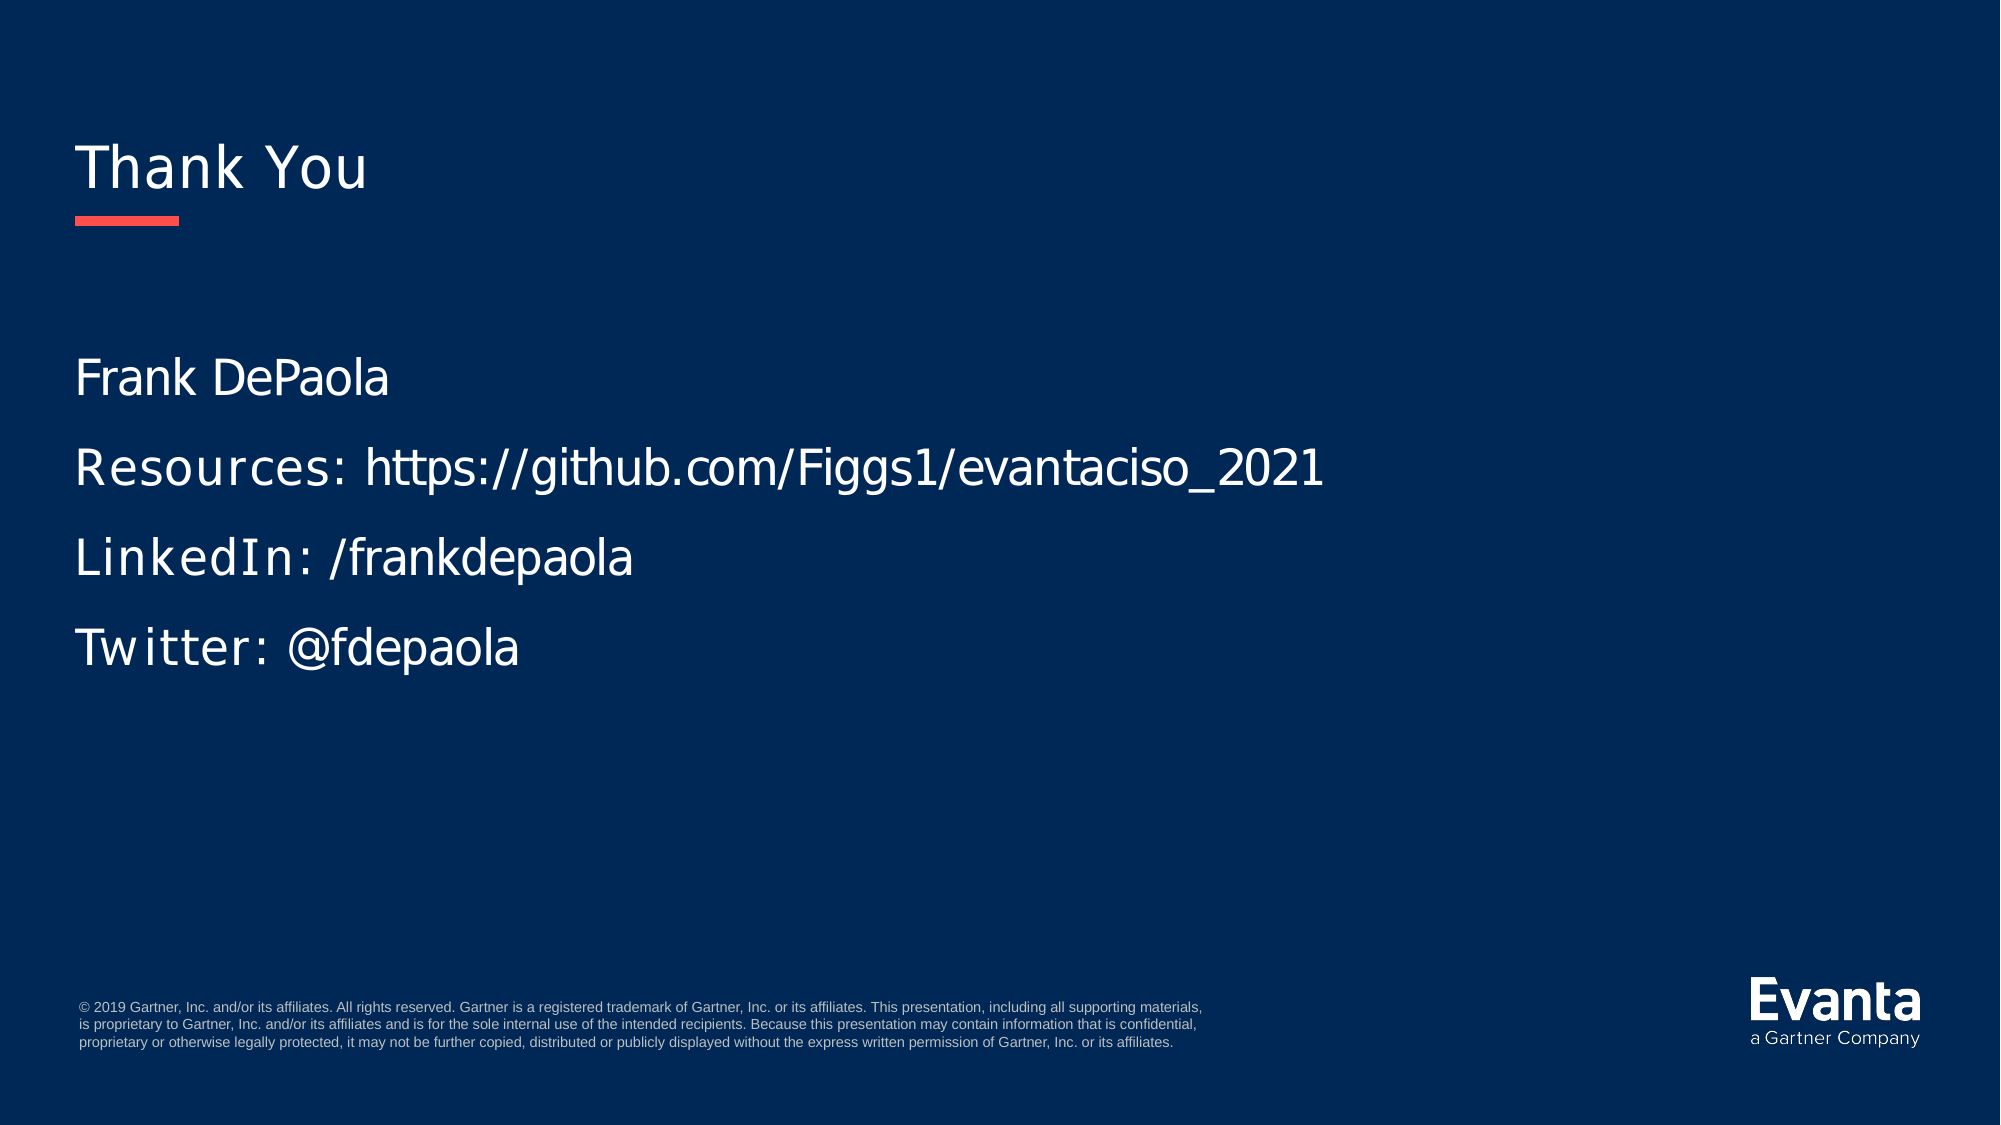

# Thank You
Frank DePaola
Resources: https://github.com/Figgs1/evantaciso_2021
LinkedIn: /frankdepaola
Twitter: @fdepaola